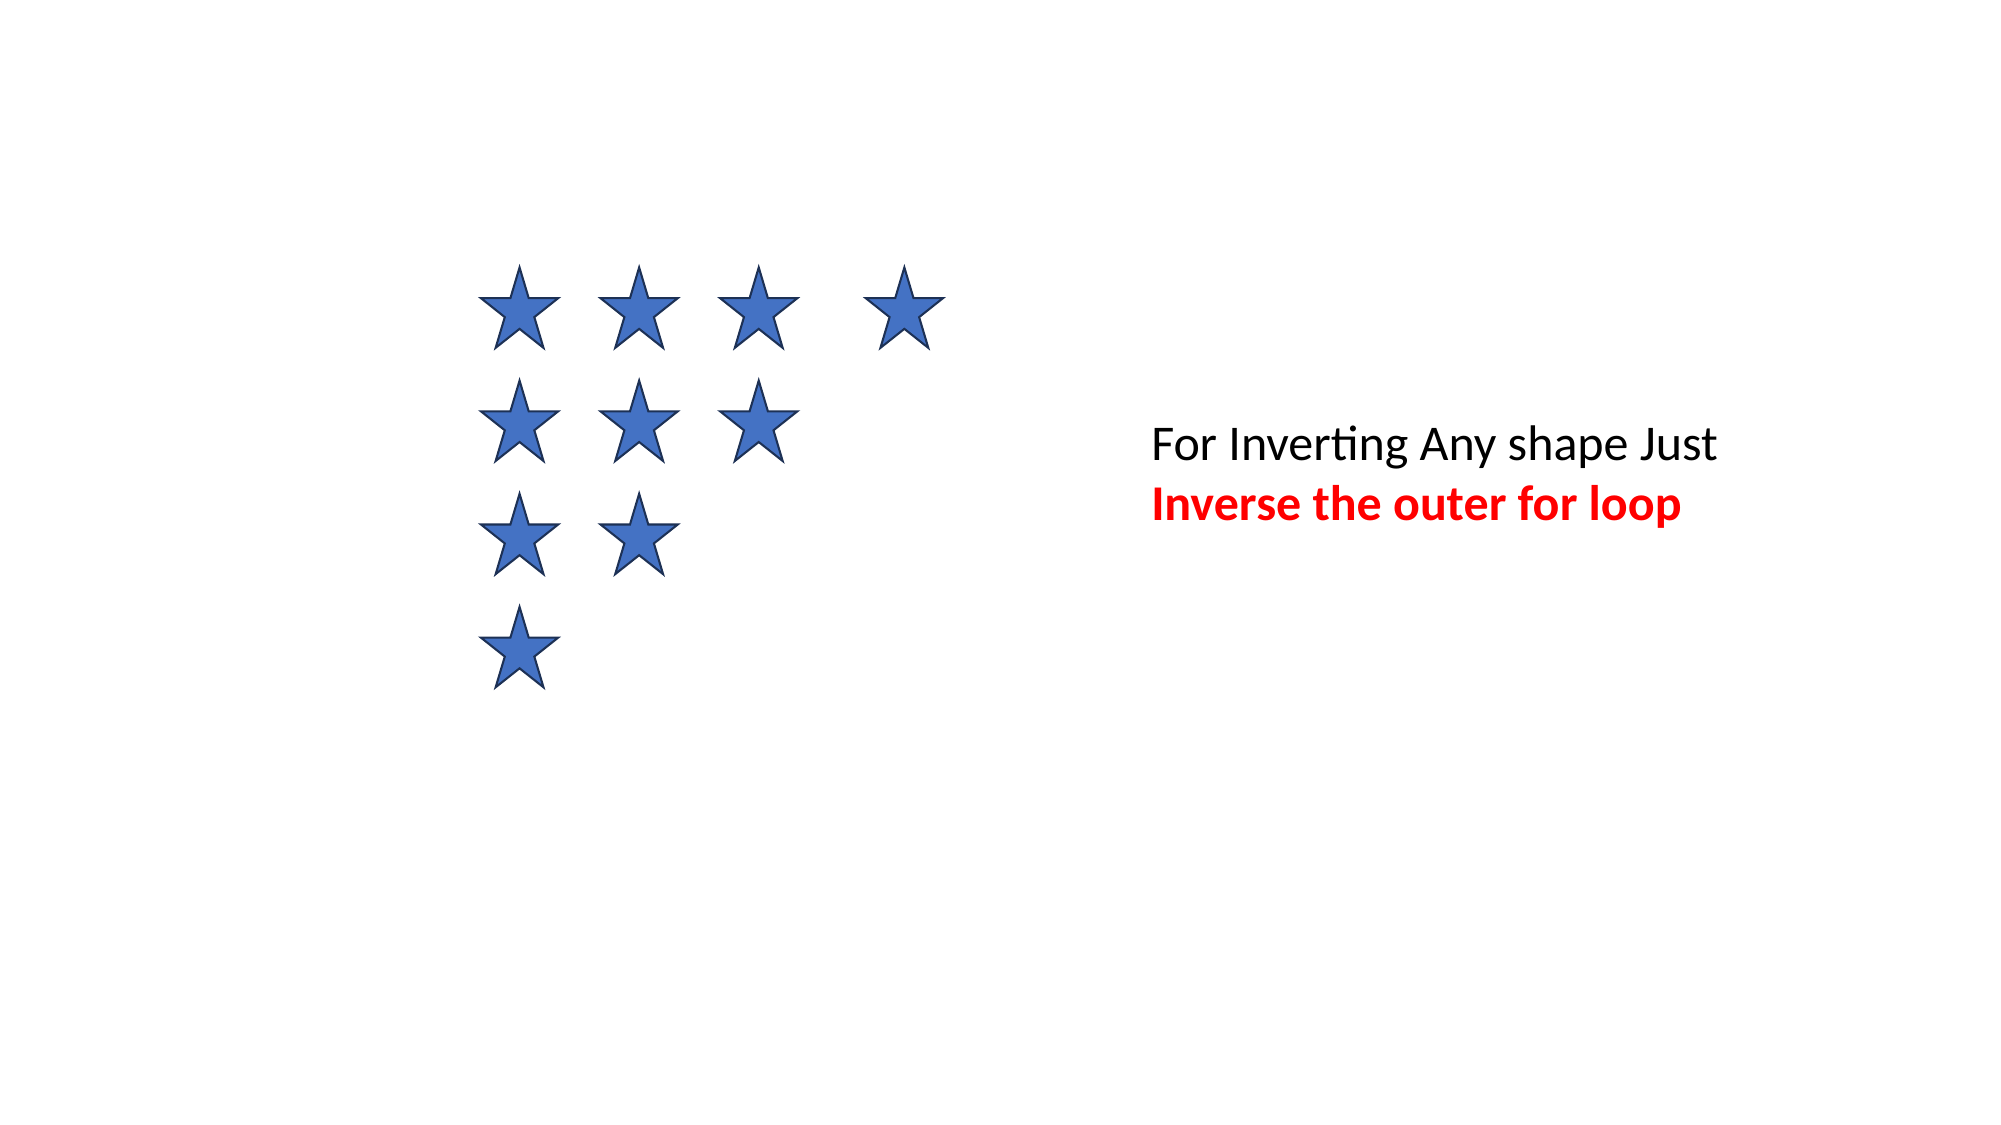

For Inverting Any shape Just Inverse the outer for loop